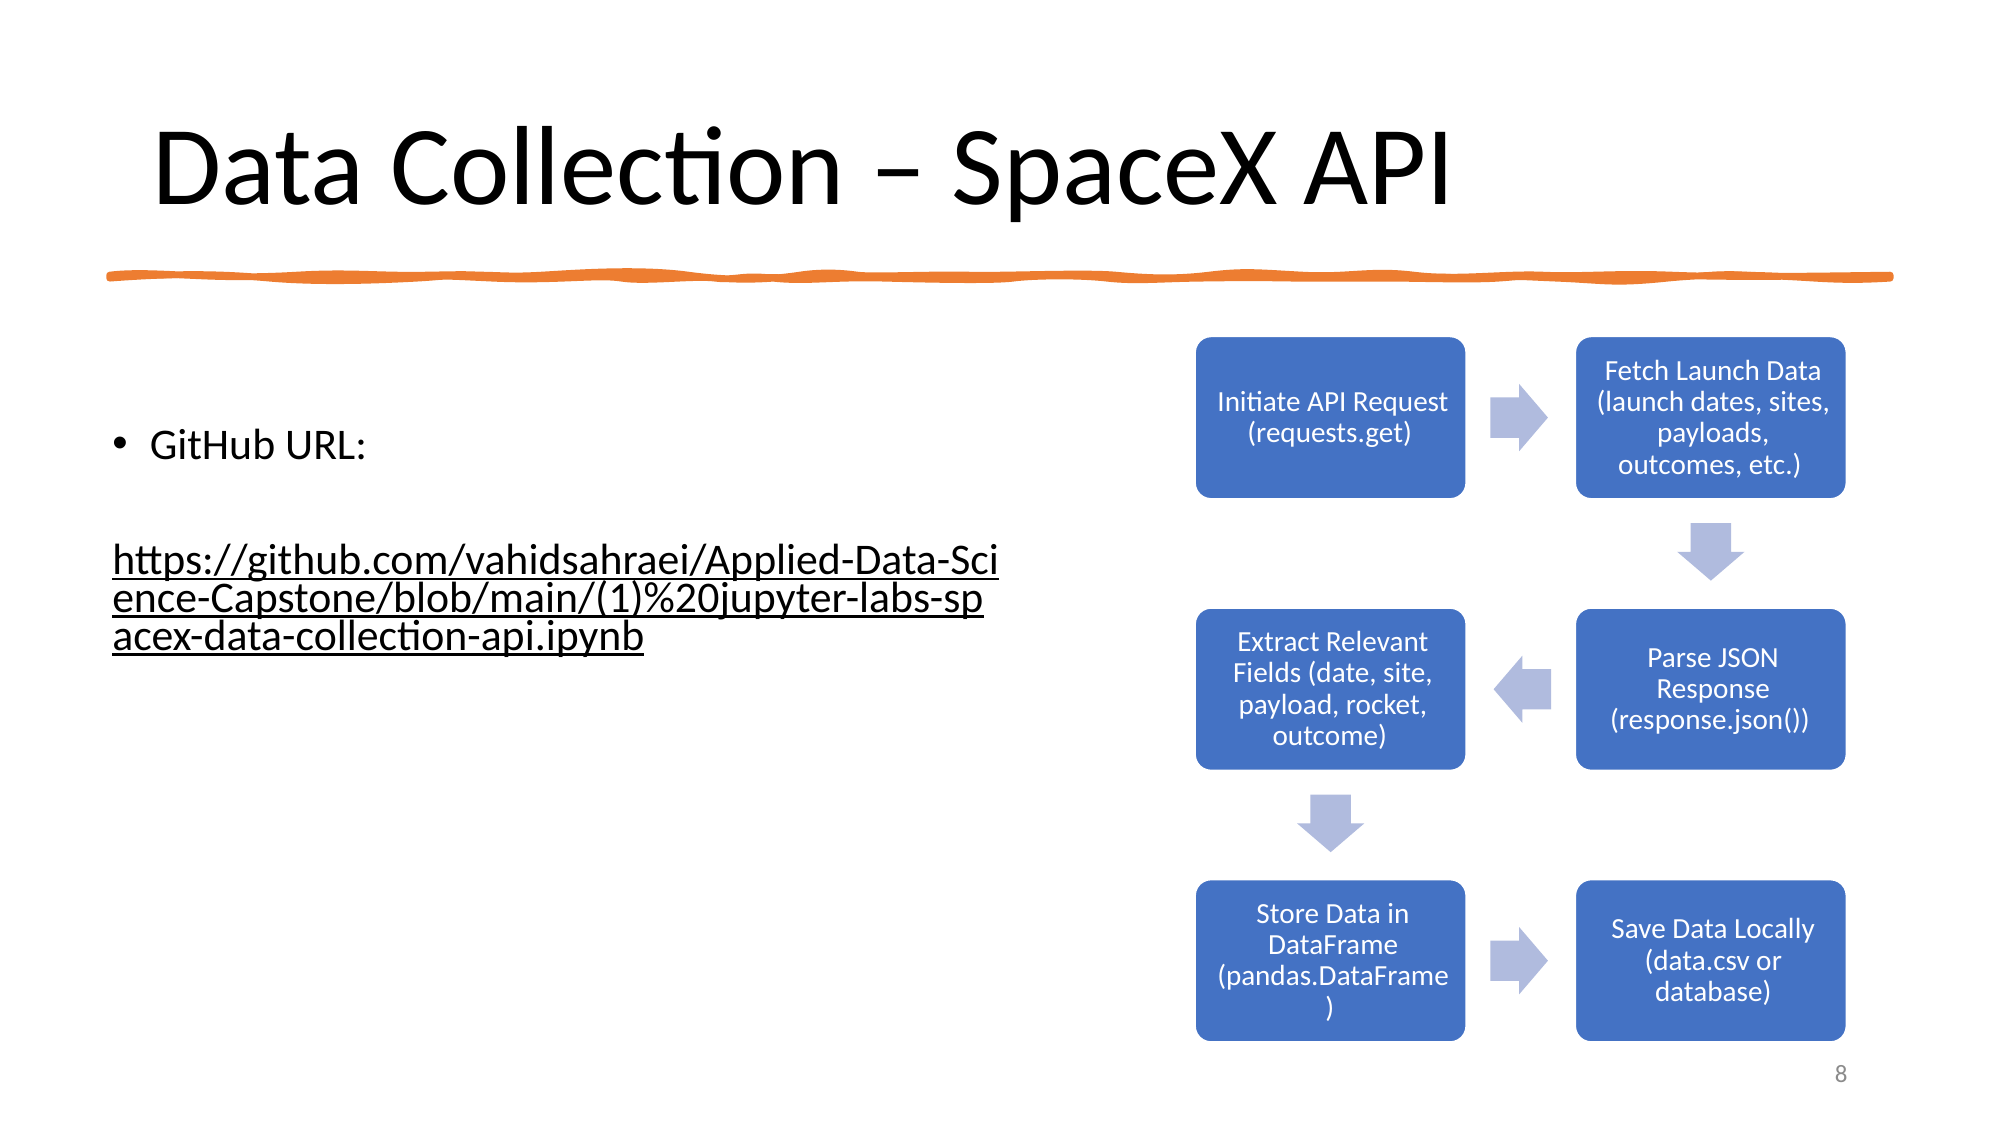

Data Collection – SpaceX API

Initiate API Request (requests.get)

Fetch Launch Data (launch dates, sites, payloads, outcomes, etc.)

Parse JSON Response (response.json())

Extract Relevant Fields (date, site, payload, rocket, outcome)

Store Data in DataFrame (pandas.DataFrame)

Save Data Locally (data.csv or database)

GitHub URL:
 https://github.com/vahidsahraei/Applied-Data-Science-Capstone/blob/main/(1)%20jupyter-labs-spacex-data-collection-api.ipynb

8